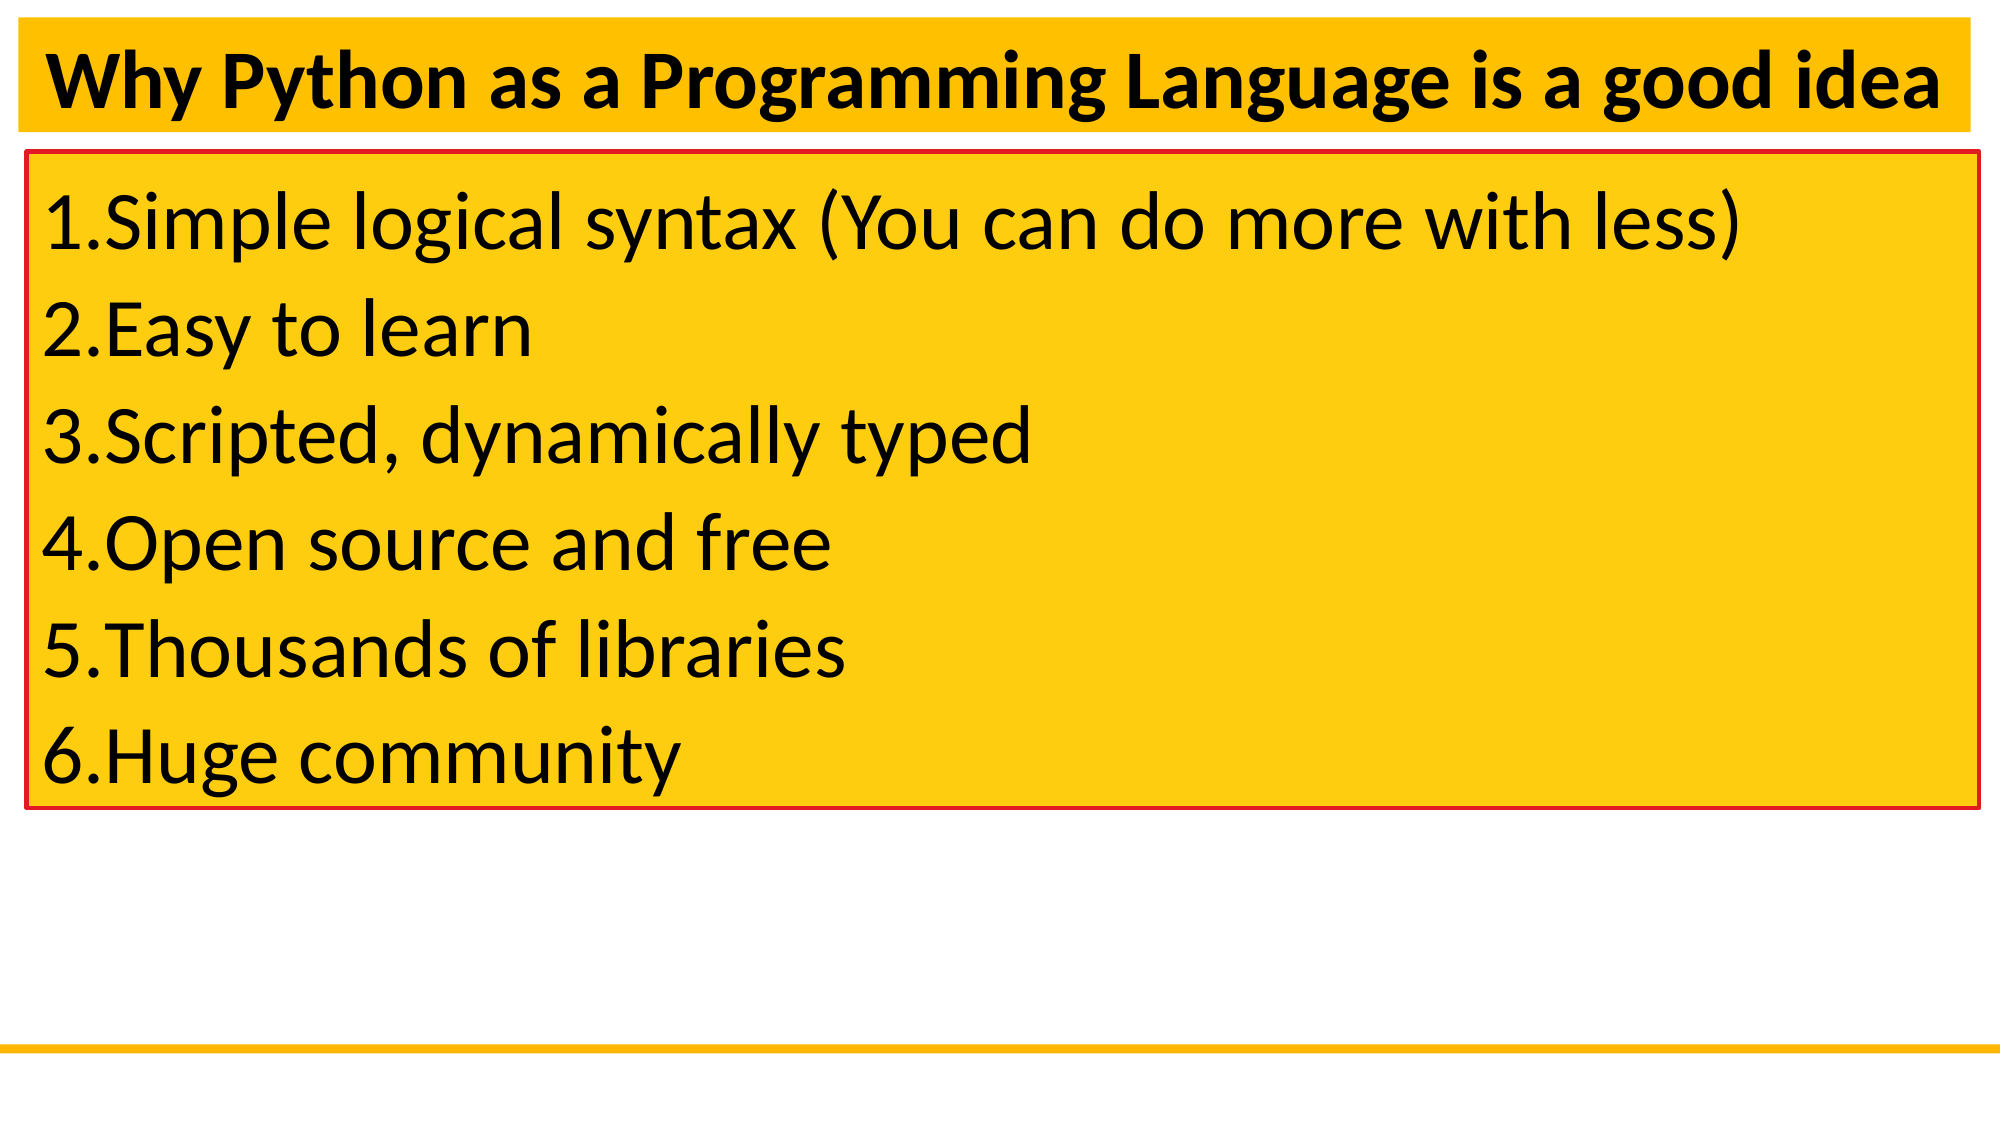

Why Python as a Programming Language is a good idea
Simple logical syntax (You can do more with less)
Easy to learn
Scripted, dynamically typed
Open source and free
Thousands of libraries
Huge community